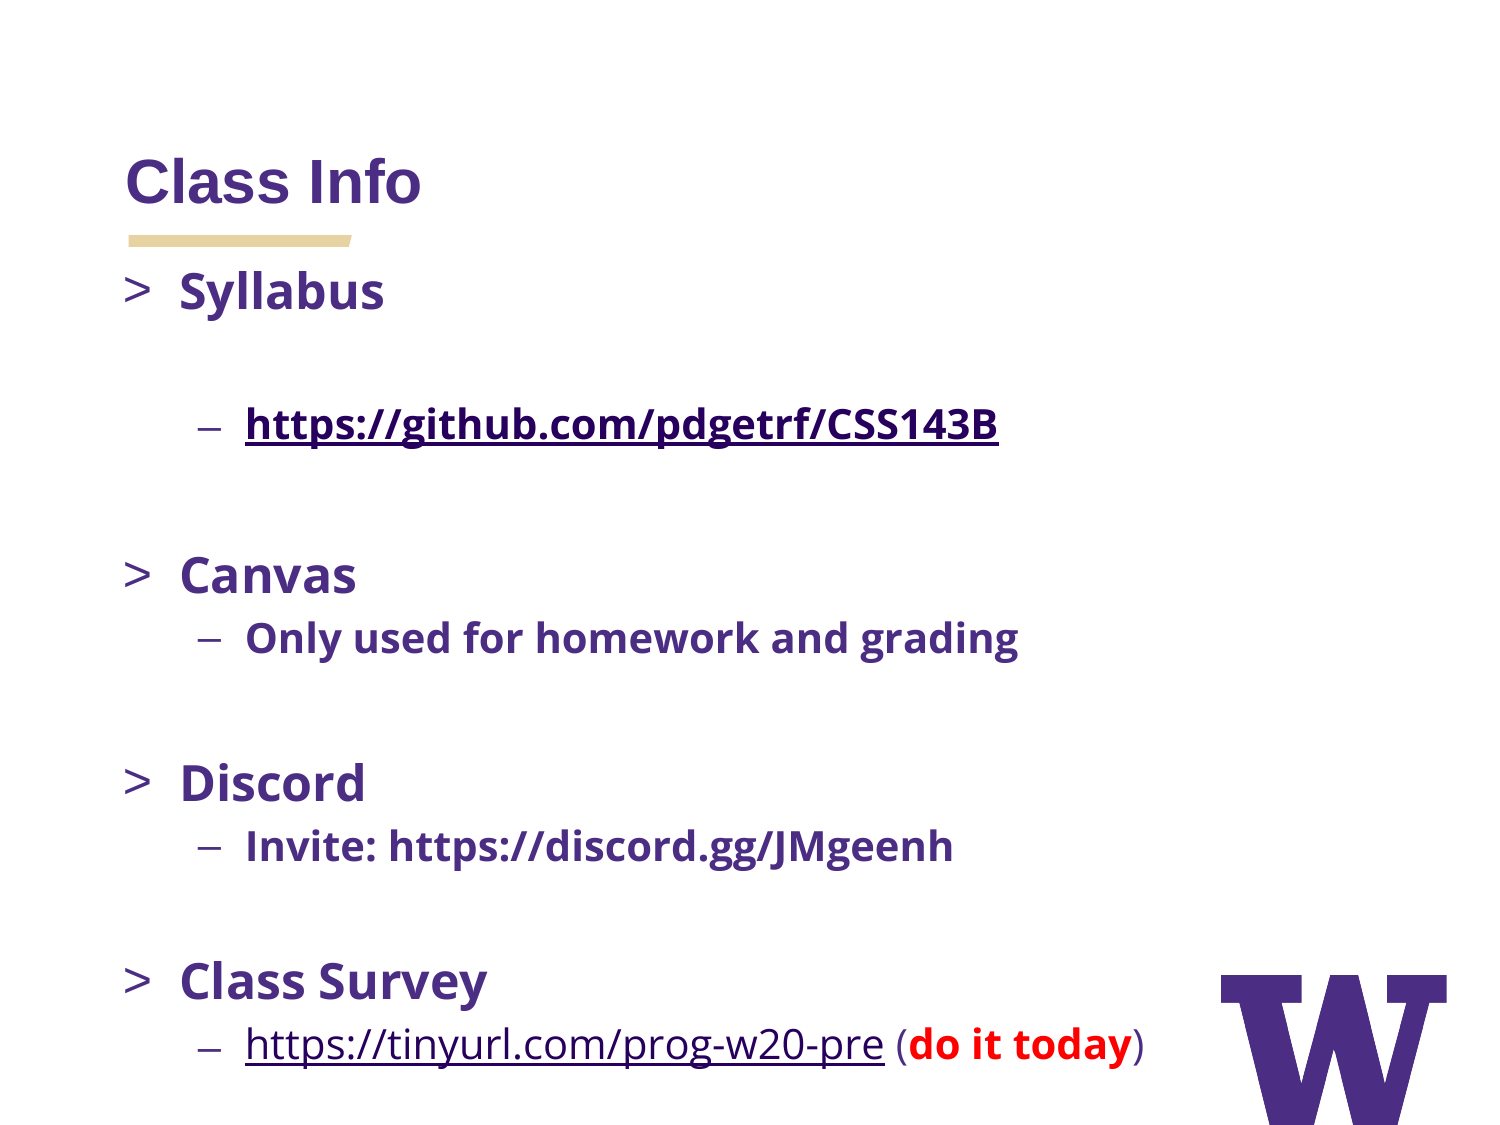

# Class Info
Syllabus

https://github.com/pdgetrf/CSS143B

Canvas
Only used for homework and grading

Discord
Invite: https://discord.gg/JMgeenh

Class Survey
https://tinyurl.com/prog-w20-pre (do it today)